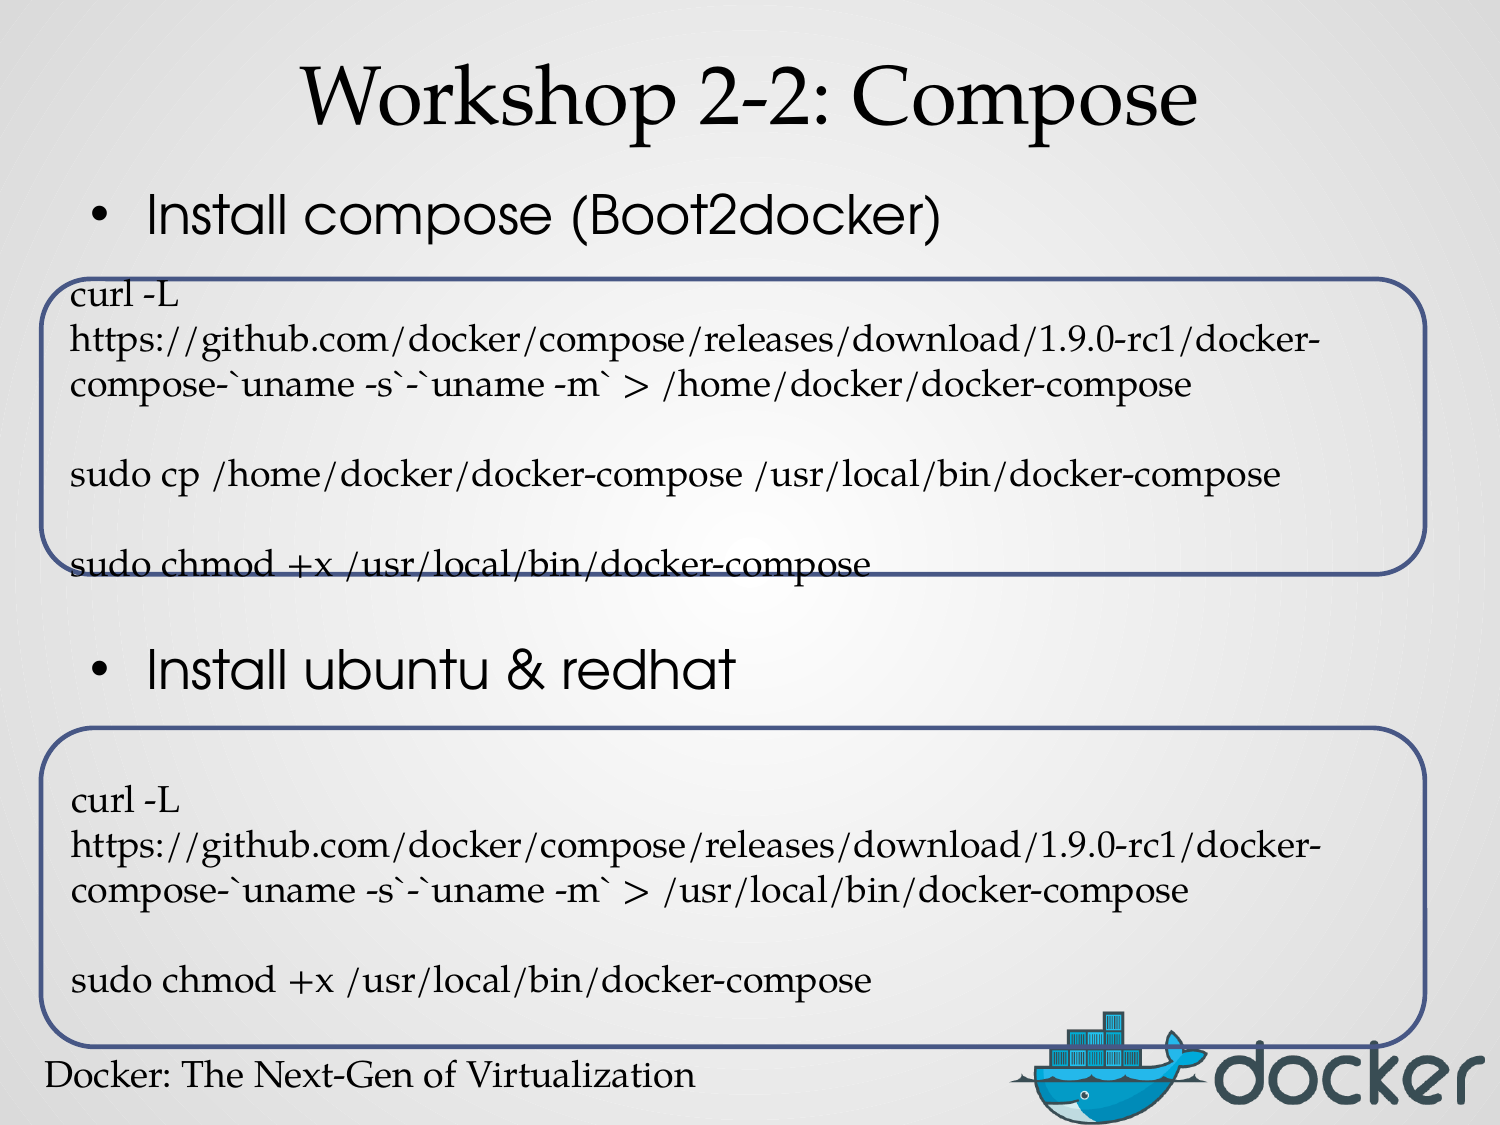

# Workshop 2-2: Compose
Install compose (Boot2docker)

Install ubuntu & redhat
curl -L https://github.com/docker/compose/releases/download/1.9.0-rc1/docker-compose-`uname -s`-`uname -m` > /home/docker/docker-compose

sudo cp /home/docker/docker-compose /usr/local/bin/docker-compose

sudo chmod +x /usr/local/bin/docker-compose
curl -L https://github.com/docker/compose/releases/download/1.9.0-rc1/docker-compose-`uname -s`-`uname -m` > /usr/local/bin/docker-compose

sudo chmod +x /usr/local/bin/docker-compose
Docker: The Next-Gen of Virtualization